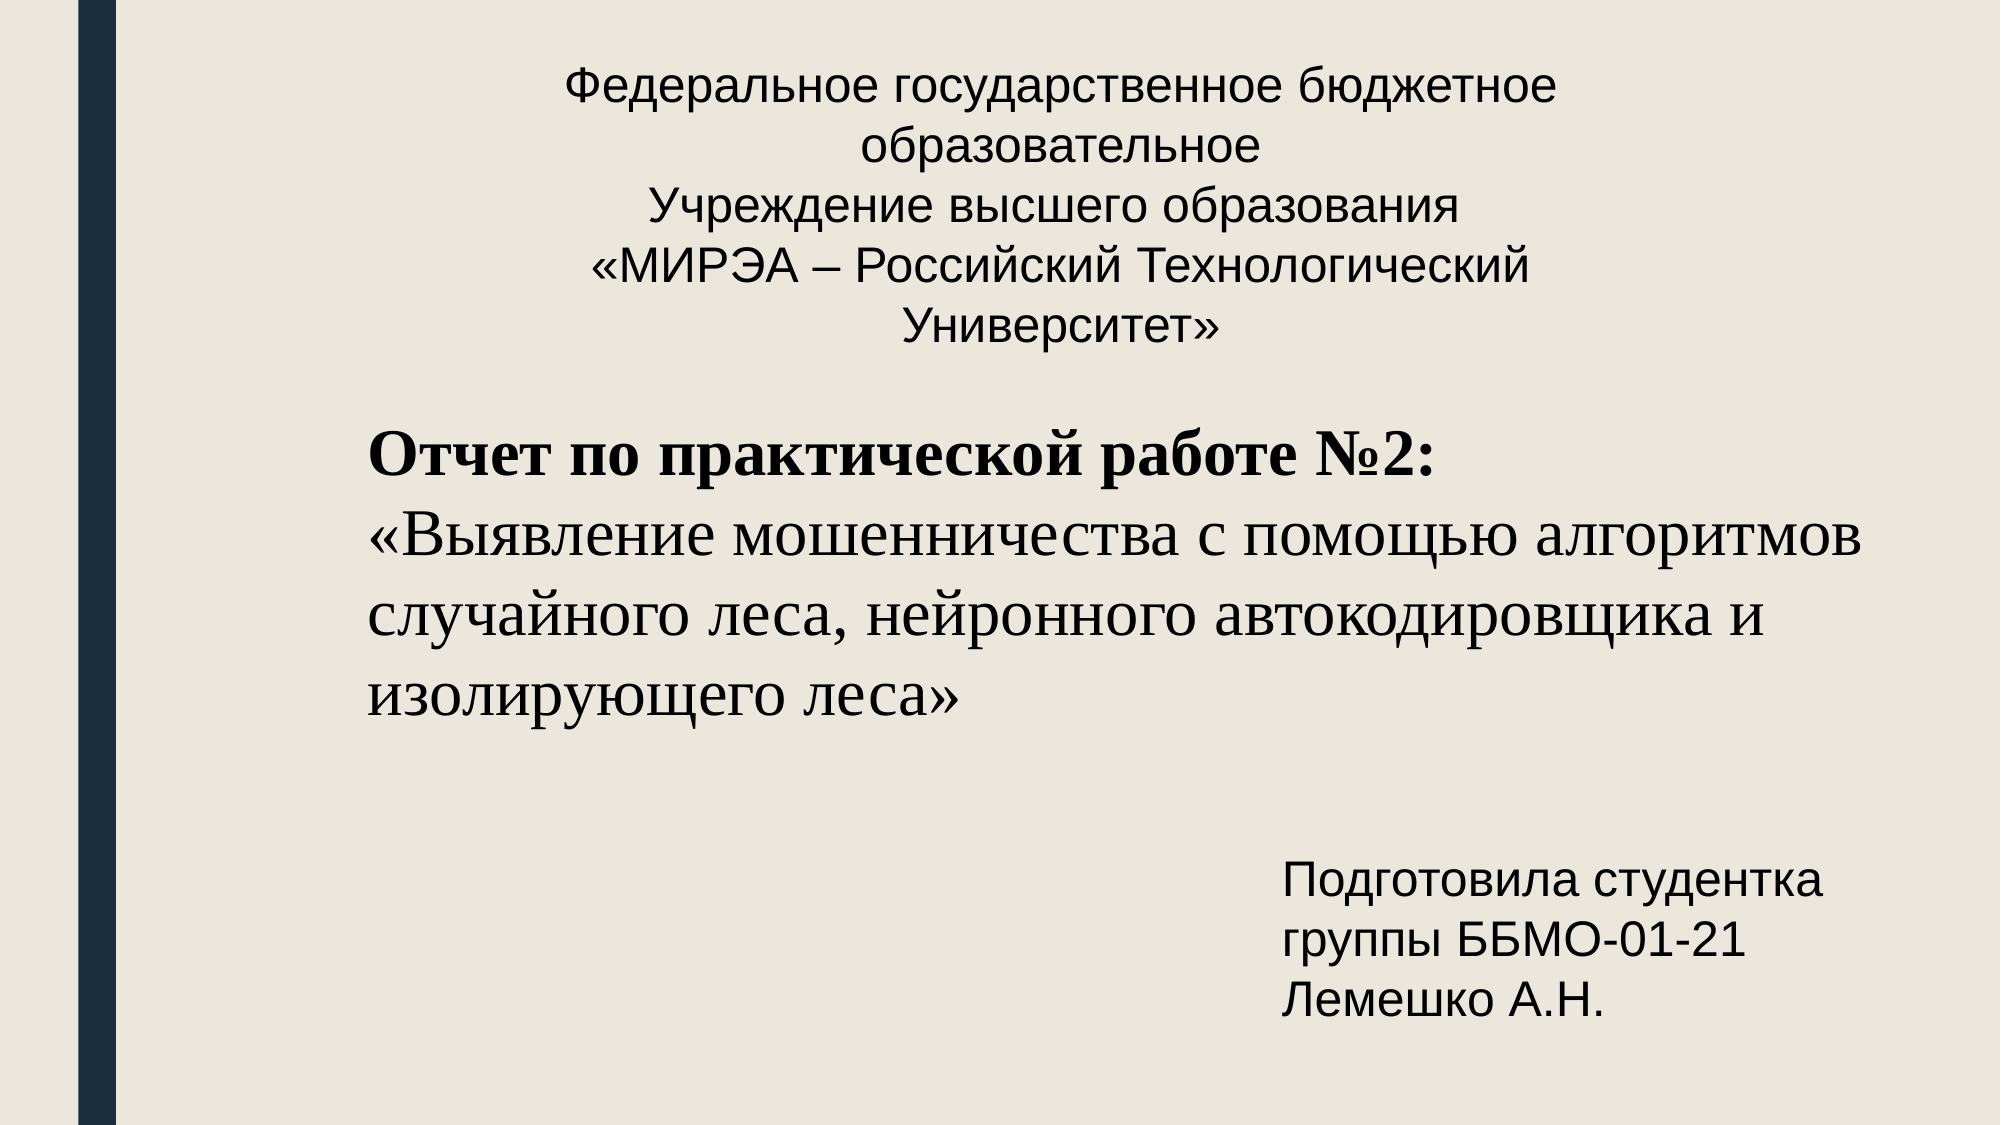

Федеральное государственное бюджетное образовательное
Учреждение высшего образования
«МИРЭА – Российский Технологический Университет»
Отчет по практической работе №2:
«Выявление мошенничества с помощью алгоритмов случайного леса, нейронного автокодировщика и изолирующего леса»
Подготовила студентка группы ББМО-01-21
Лемешко А.Н.